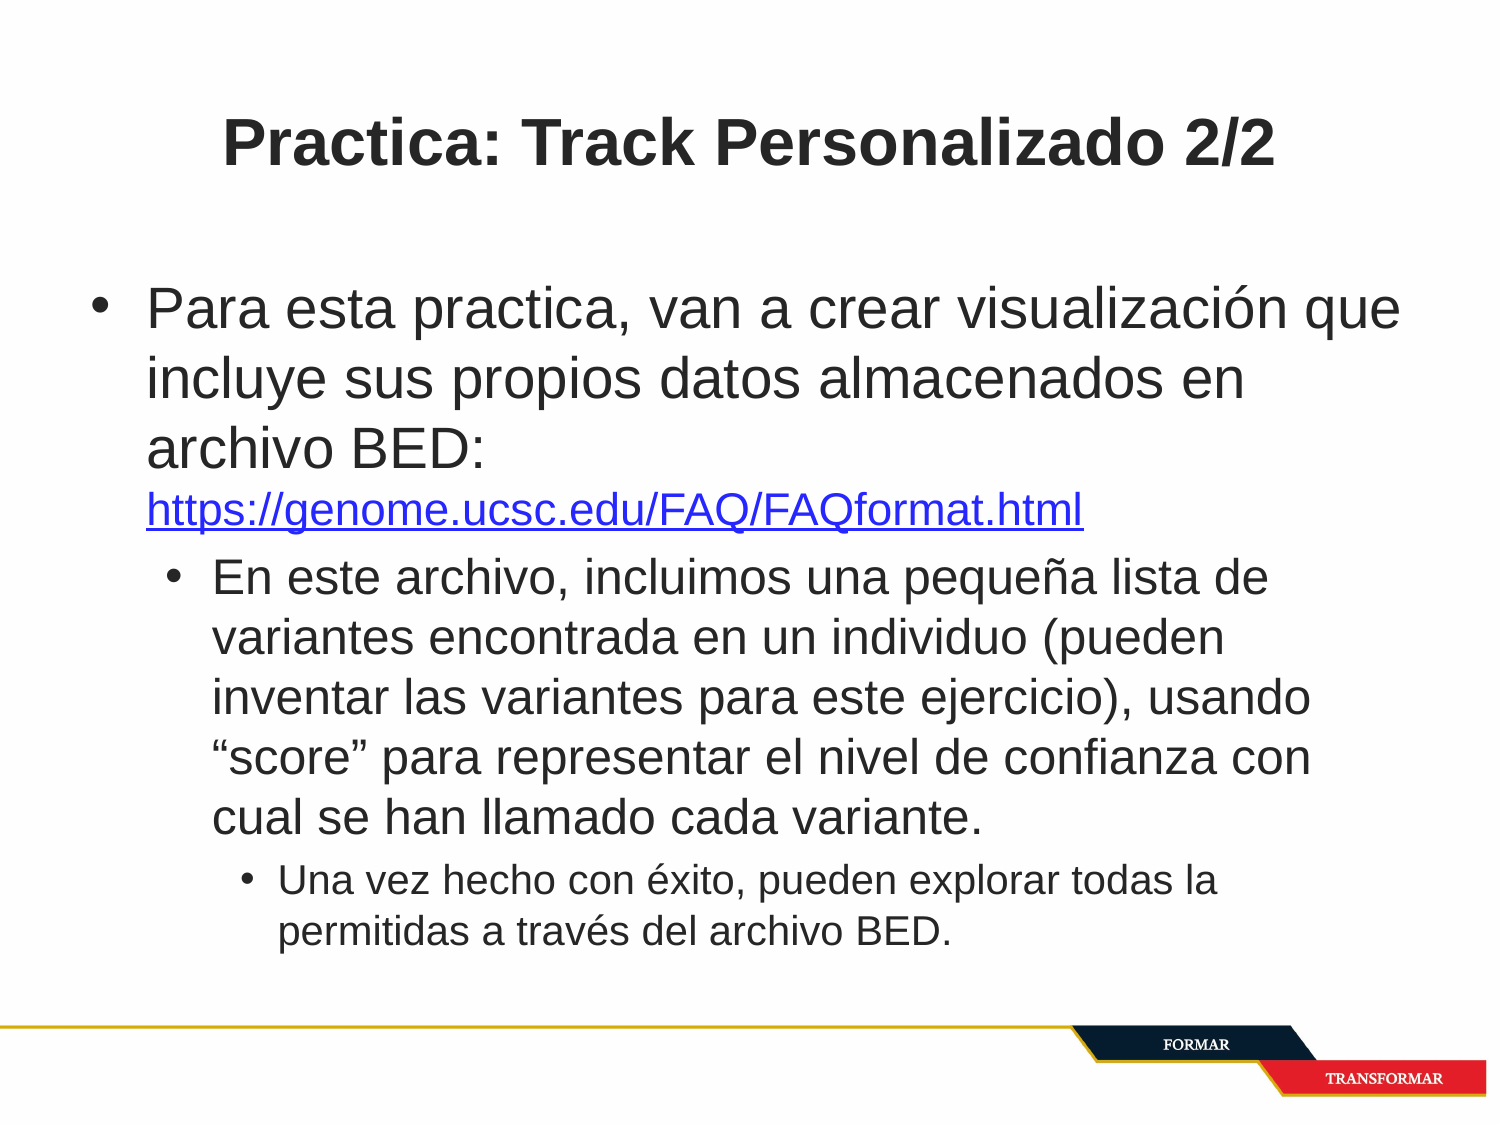

# Practica: Track Personalizado 2/2
Para esta practica, van a crear visualización que incluye sus propios datos almacenados en archivo BED: https://genome.ucsc.edu/FAQ/FAQformat.html
En este archivo, incluimos una pequeña lista de variantes encontrada en un individuo (pueden inventar las variantes para este ejercicio), usando “score” para representar el nivel de confianza con cual se han llamado cada variante.
Una vez hecho con éxito, pueden explorar todas la permitidas a través del archivo BED.